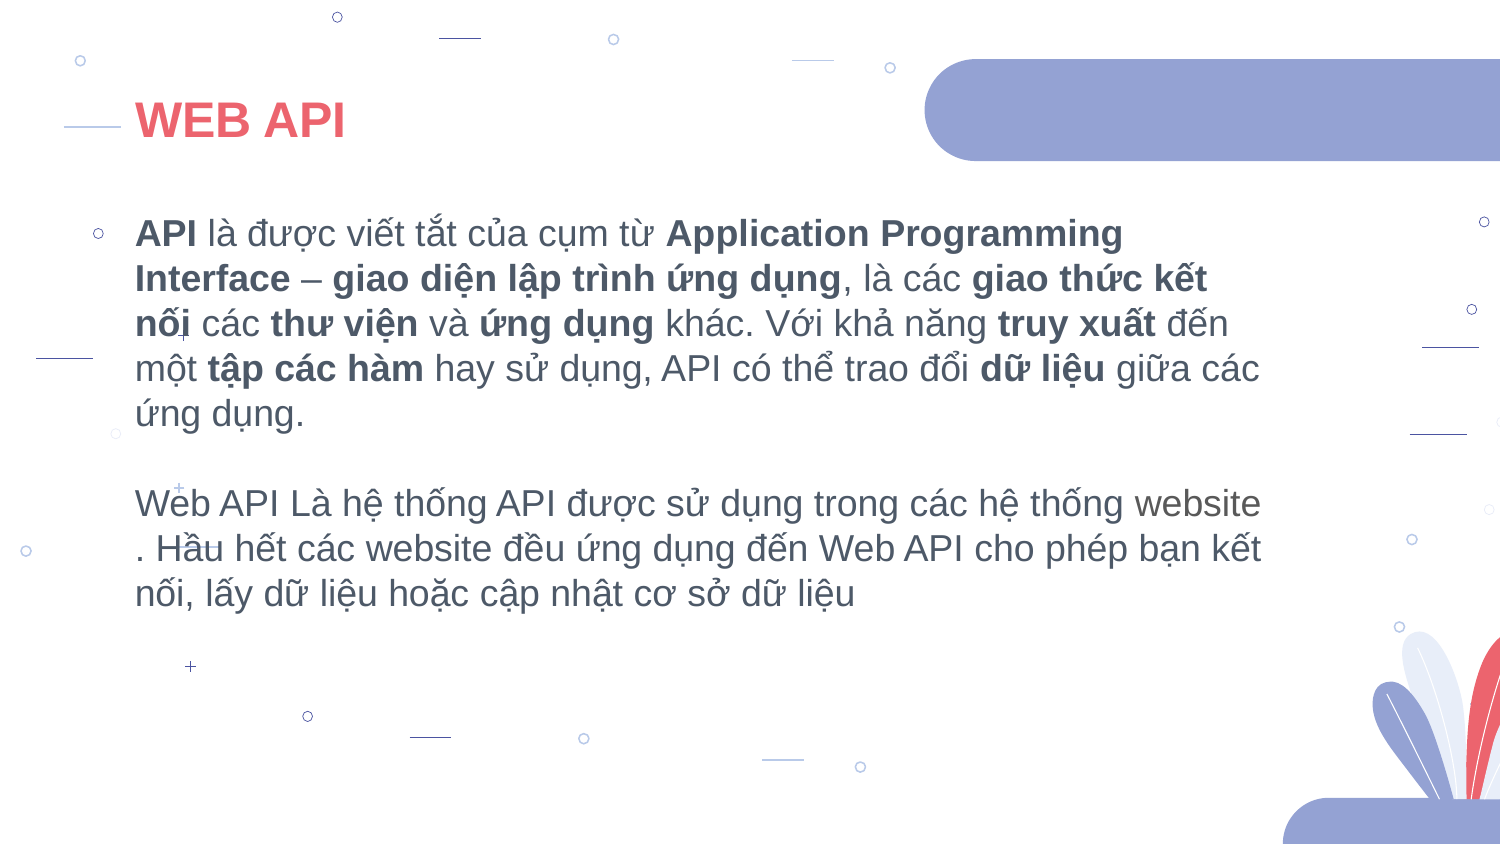

# WEB API
API là được viết tắt của cụm từ Application Programming Interface – giao diện lập trình ứng dụng, là các giao thức kết nối các thư viện và ứng dụng khác. Với khả năng truy xuất đến một tập các hàm hay sử dụng, API có thể trao đổi dữ liệu giữa các ứng dụng.

Web API Là hệ thống API được sử dụng trong các hệ thống website. Hầu hết các website đều ứng dụng đến Web API cho phép bạn kết nối, lấy dữ liệu hoặc cập nhật cơ sở dữ liệu